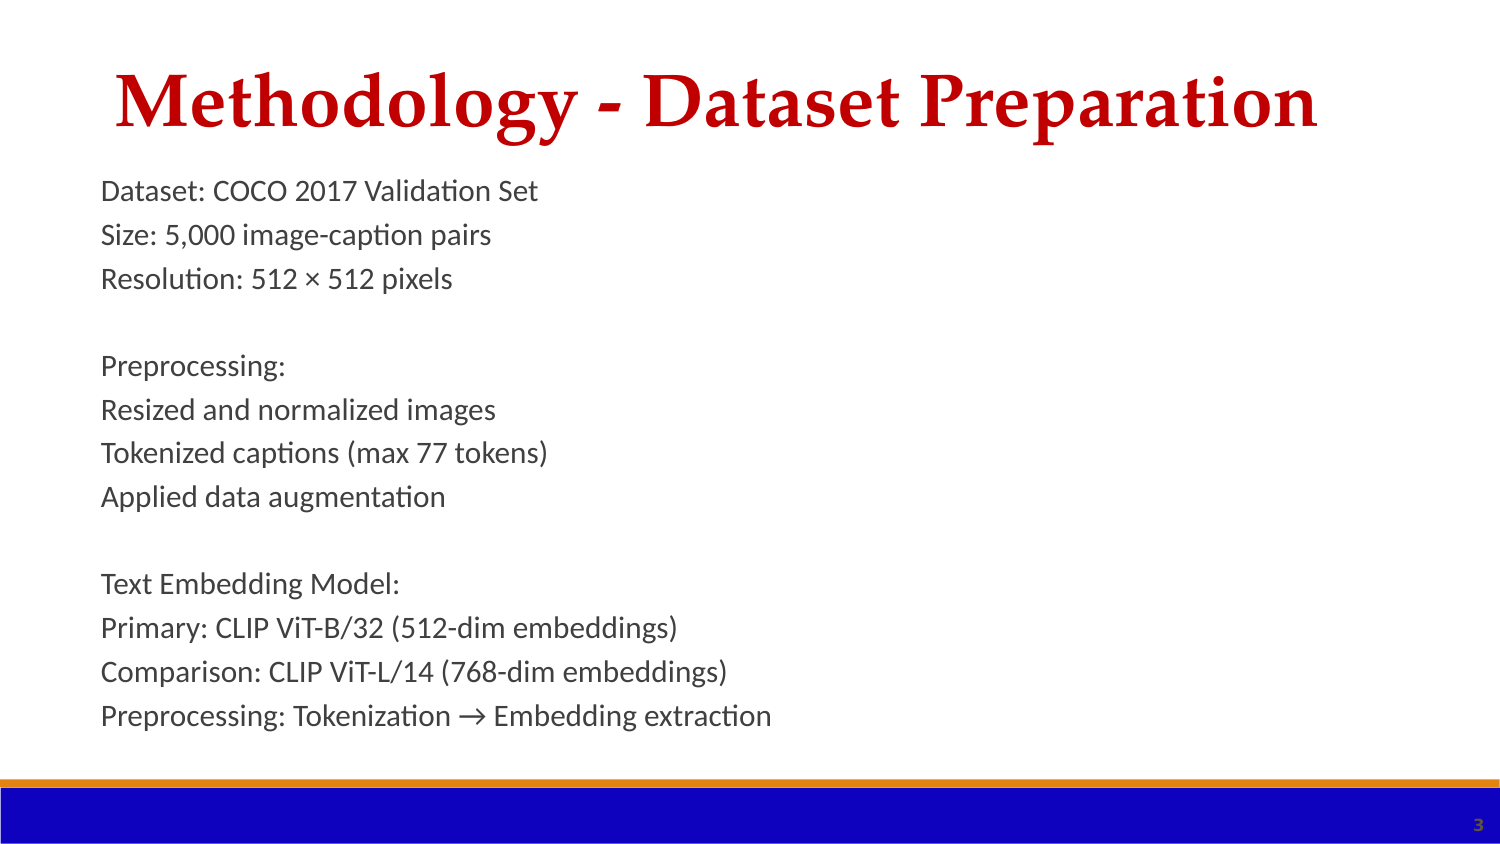

Methodology - Dataset Preparation
Dataset: COCO 2017 Validation Set
Size: 5,000 image-caption pairs
Resolution: 512 × 512 pixels

Preprocessing:
Resized and normalized images
Tokenized captions (max 77 tokens)
Applied data augmentation

Text Embedding Model:
Primary: CLIP ViT-B/32 (512-dim embeddings)
Comparison: CLIP ViT-L/14 (768-dim embeddings)
Preprocessing: Tokenization → Embedding extraction
3